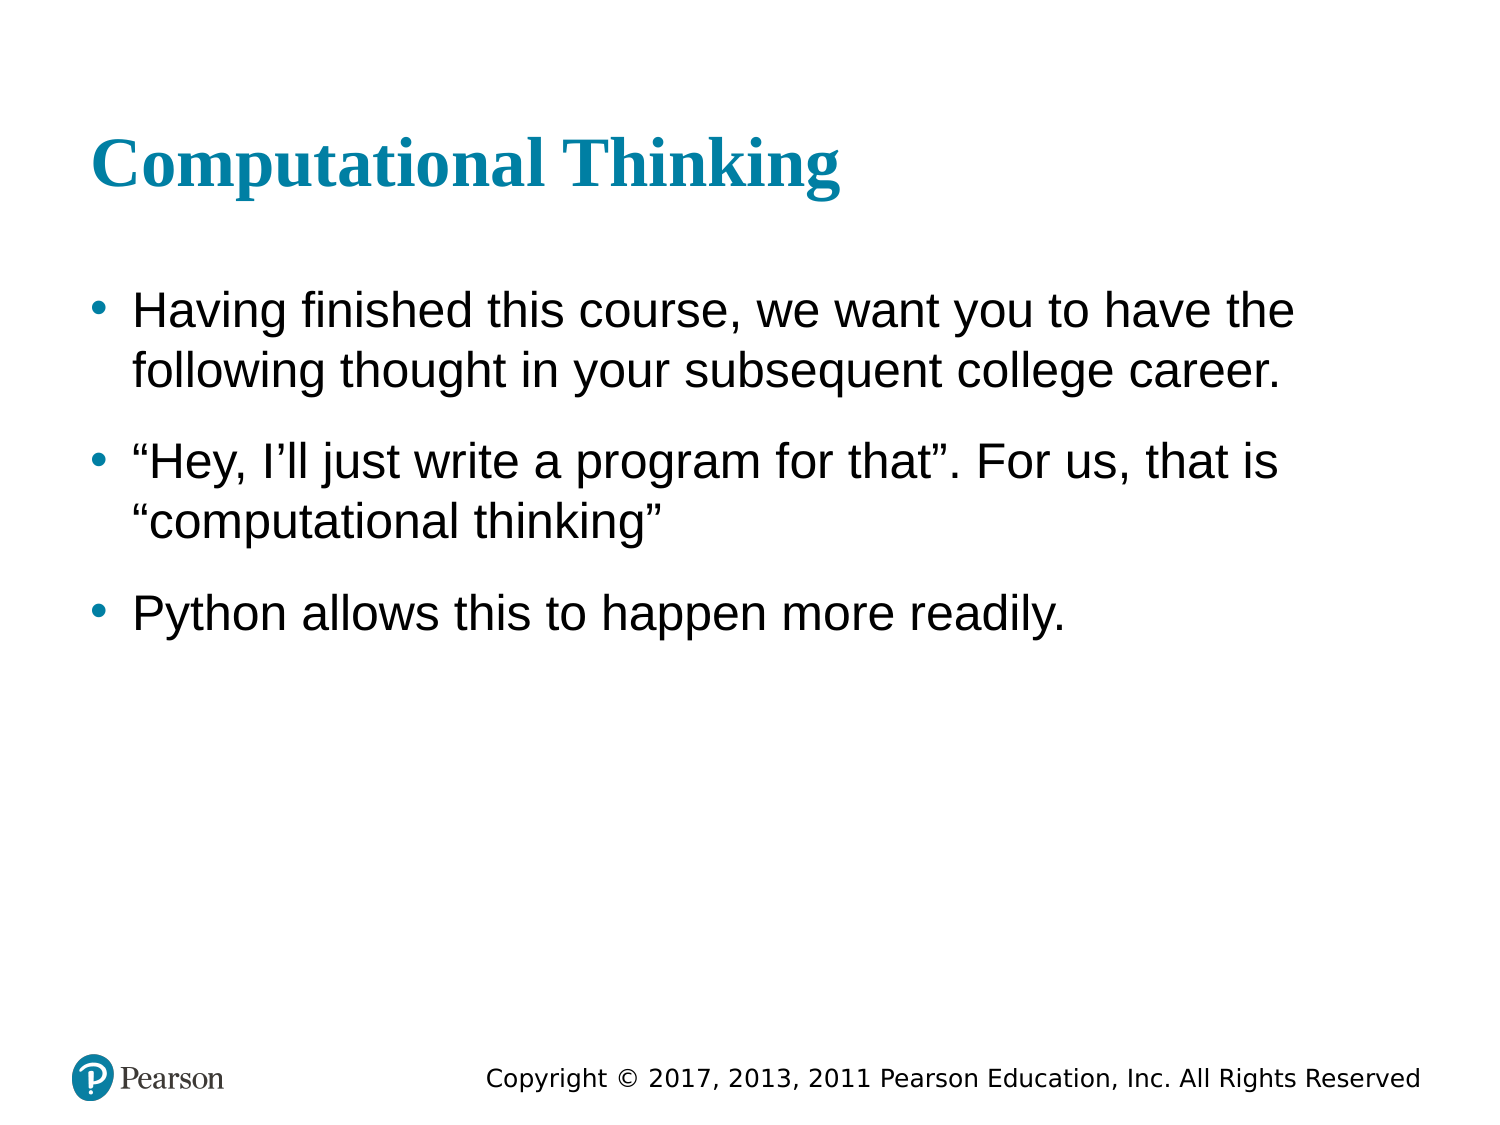

# Computational Thinking
Having finished this course, we want you to have the following thought in your subsequent college career.
“Hey, I’ll just write a program for that”. For us, that is “computational thinking”
Python allows this to happen more readily.